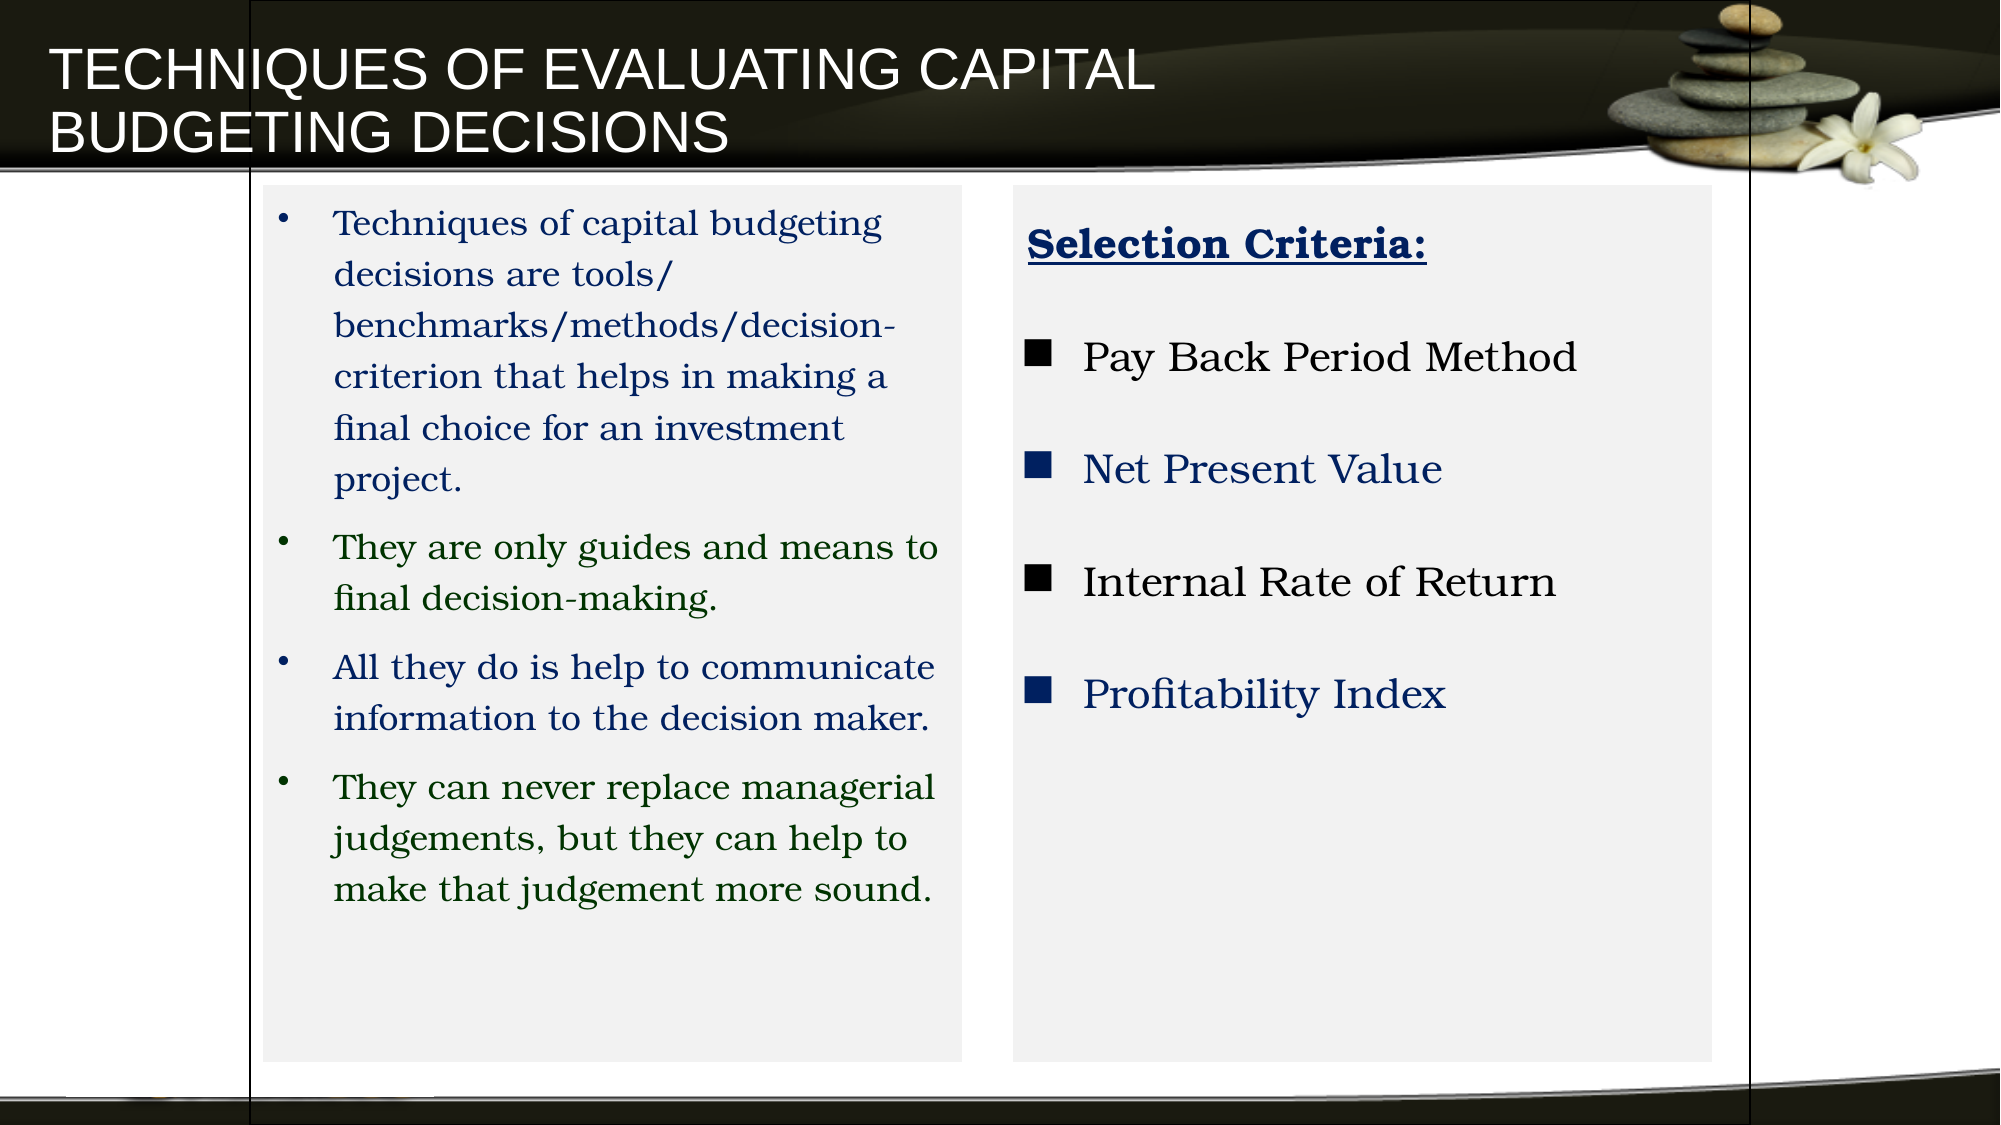

# TECHNIQUES OF EVALUATING CAPITAL BUDGETING DECISIONS
Techniques of capital budgeting decisions are tools/ benchmarks/methods/decision-criterion that helps in making a final choice for an investment project.
They are only guides and means to final decision-making.
All they do is help to communicate information to the decision maker.
They can never replace managerial judgements, but they can help to make that judgement more sound.
Selection Criteria:
Pay Back Period Method
Net Present Value
Internal Rate of Return
Profitability Index